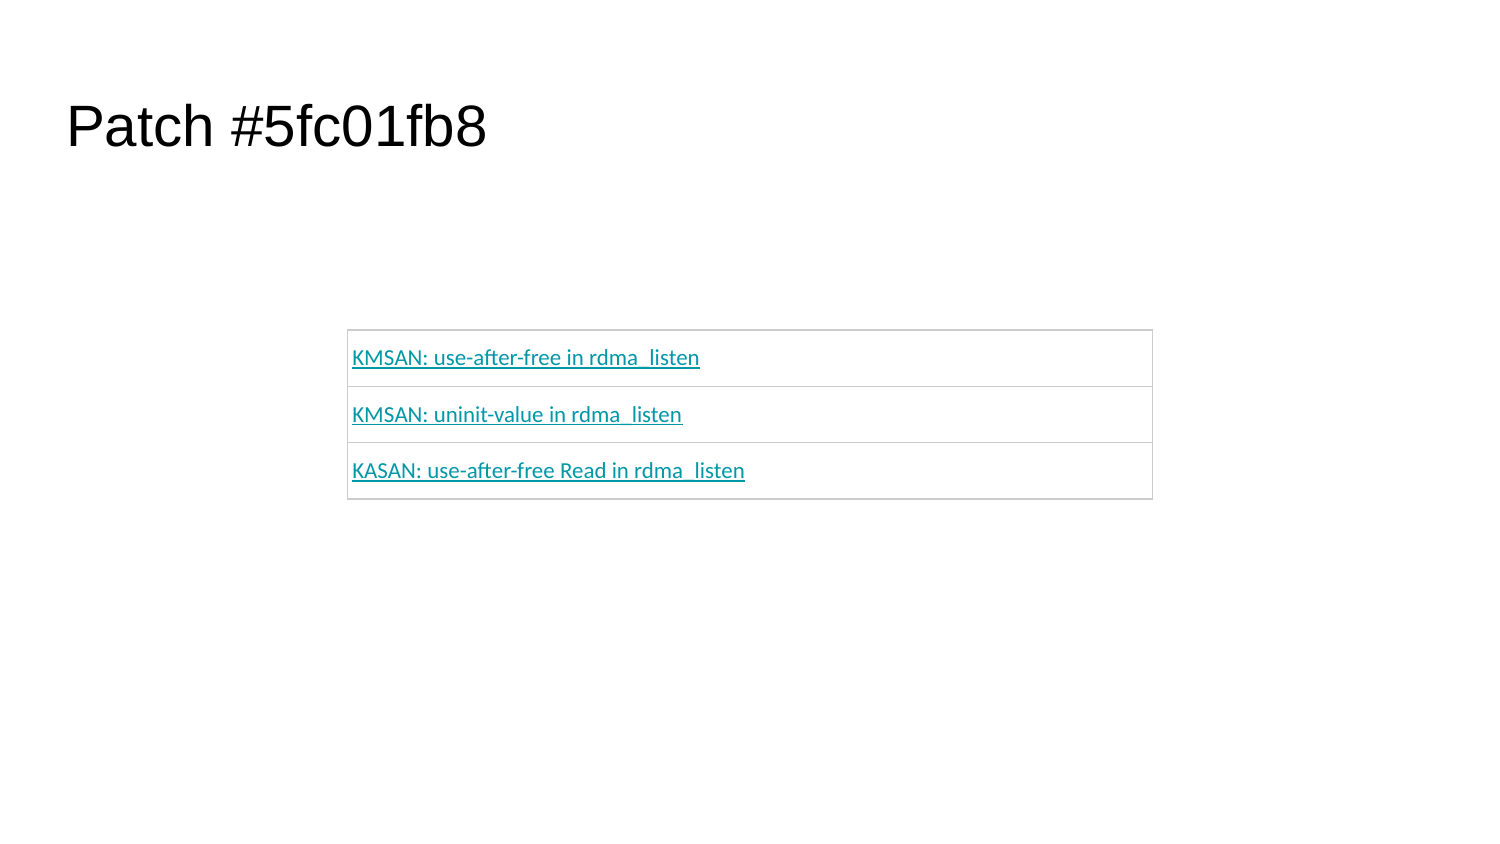

# Patch #5fc01fb8
| KMSAN: use-after-free in rdma\_listen |
| --- |
| KMSAN: uninit-value in rdma\_listen |
| KASAN: use-after-free Read in rdma\_listen |